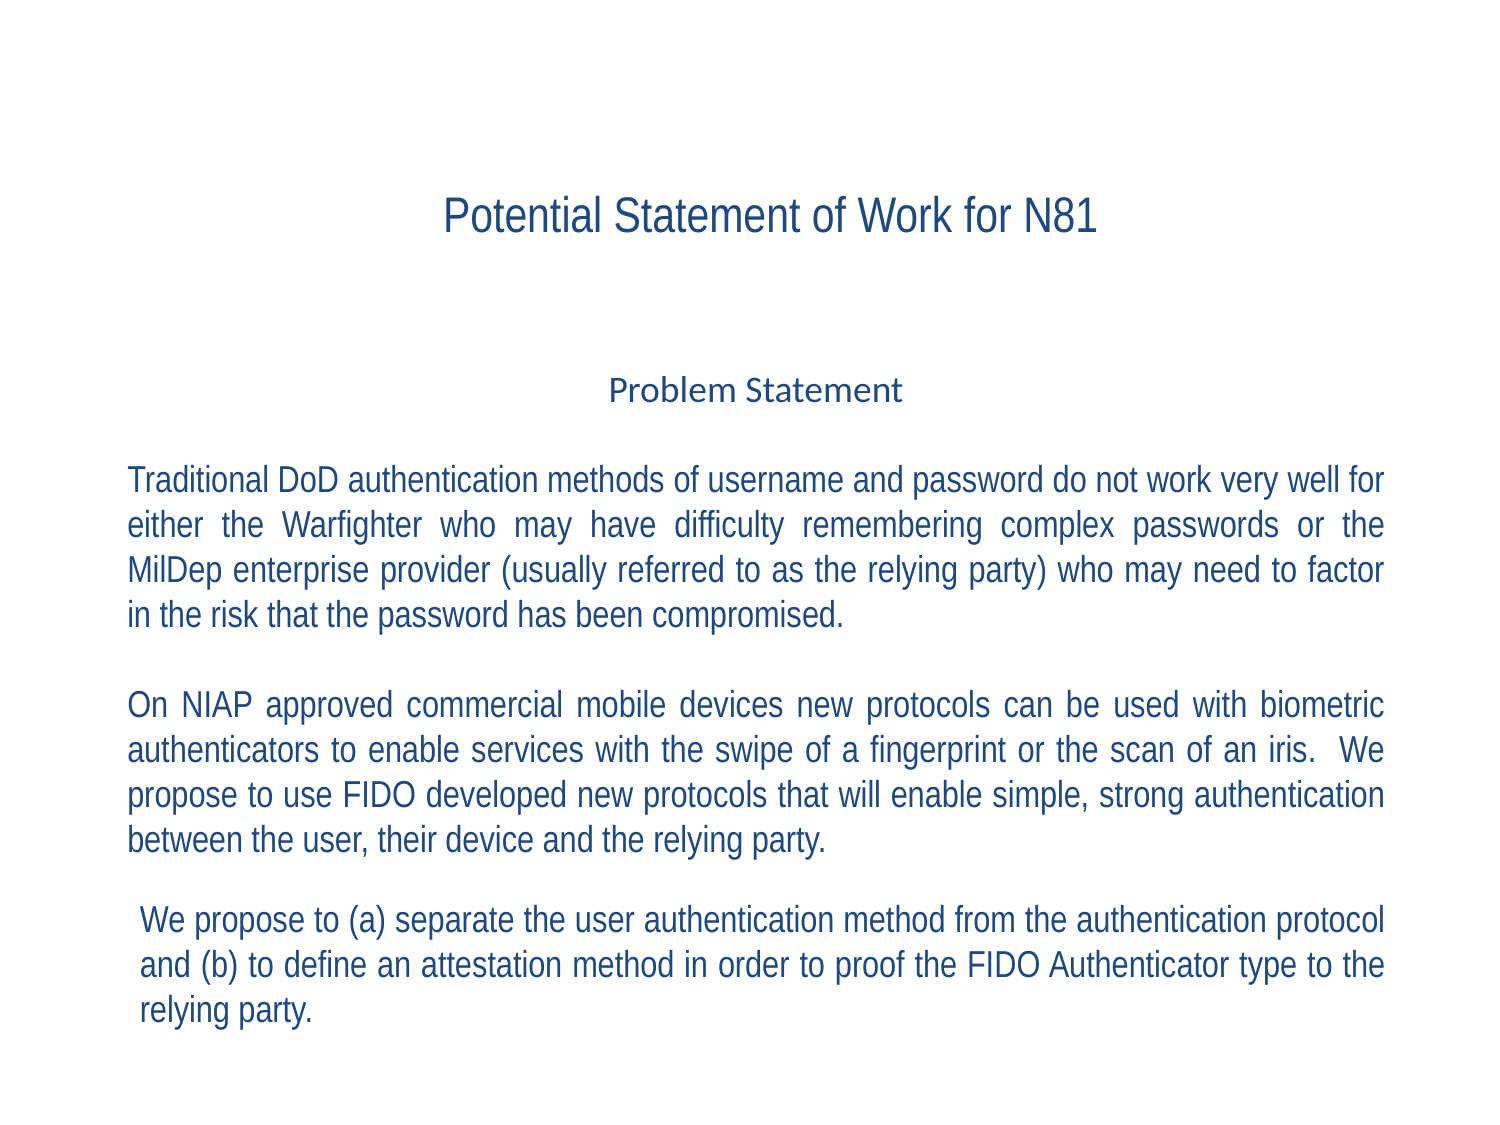

Potential Statement of Work for N81

Problem Statement

Traditional DoD authentication methods of username and password do not work very well for either the Warfighter who may have difficulty remembering complex passwords or the MilDep enterprise provider (usually referred to as the relying party) who may need to factor in the risk that the password has been compromised.

On NIAP approved commercial mobile devices new protocols can be used with biometric authenticators to enable services with the swipe of a fingerprint or the scan of an iris.  We propose to use FIDO developed new protocols that will enable simple, strong authentication between the user, their device and the relying party.

We propose to (a) separate the user authentication method from the authentication protocol and (b) to define an attestation method in order to proof the FIDO Authenticator type to the relying party.